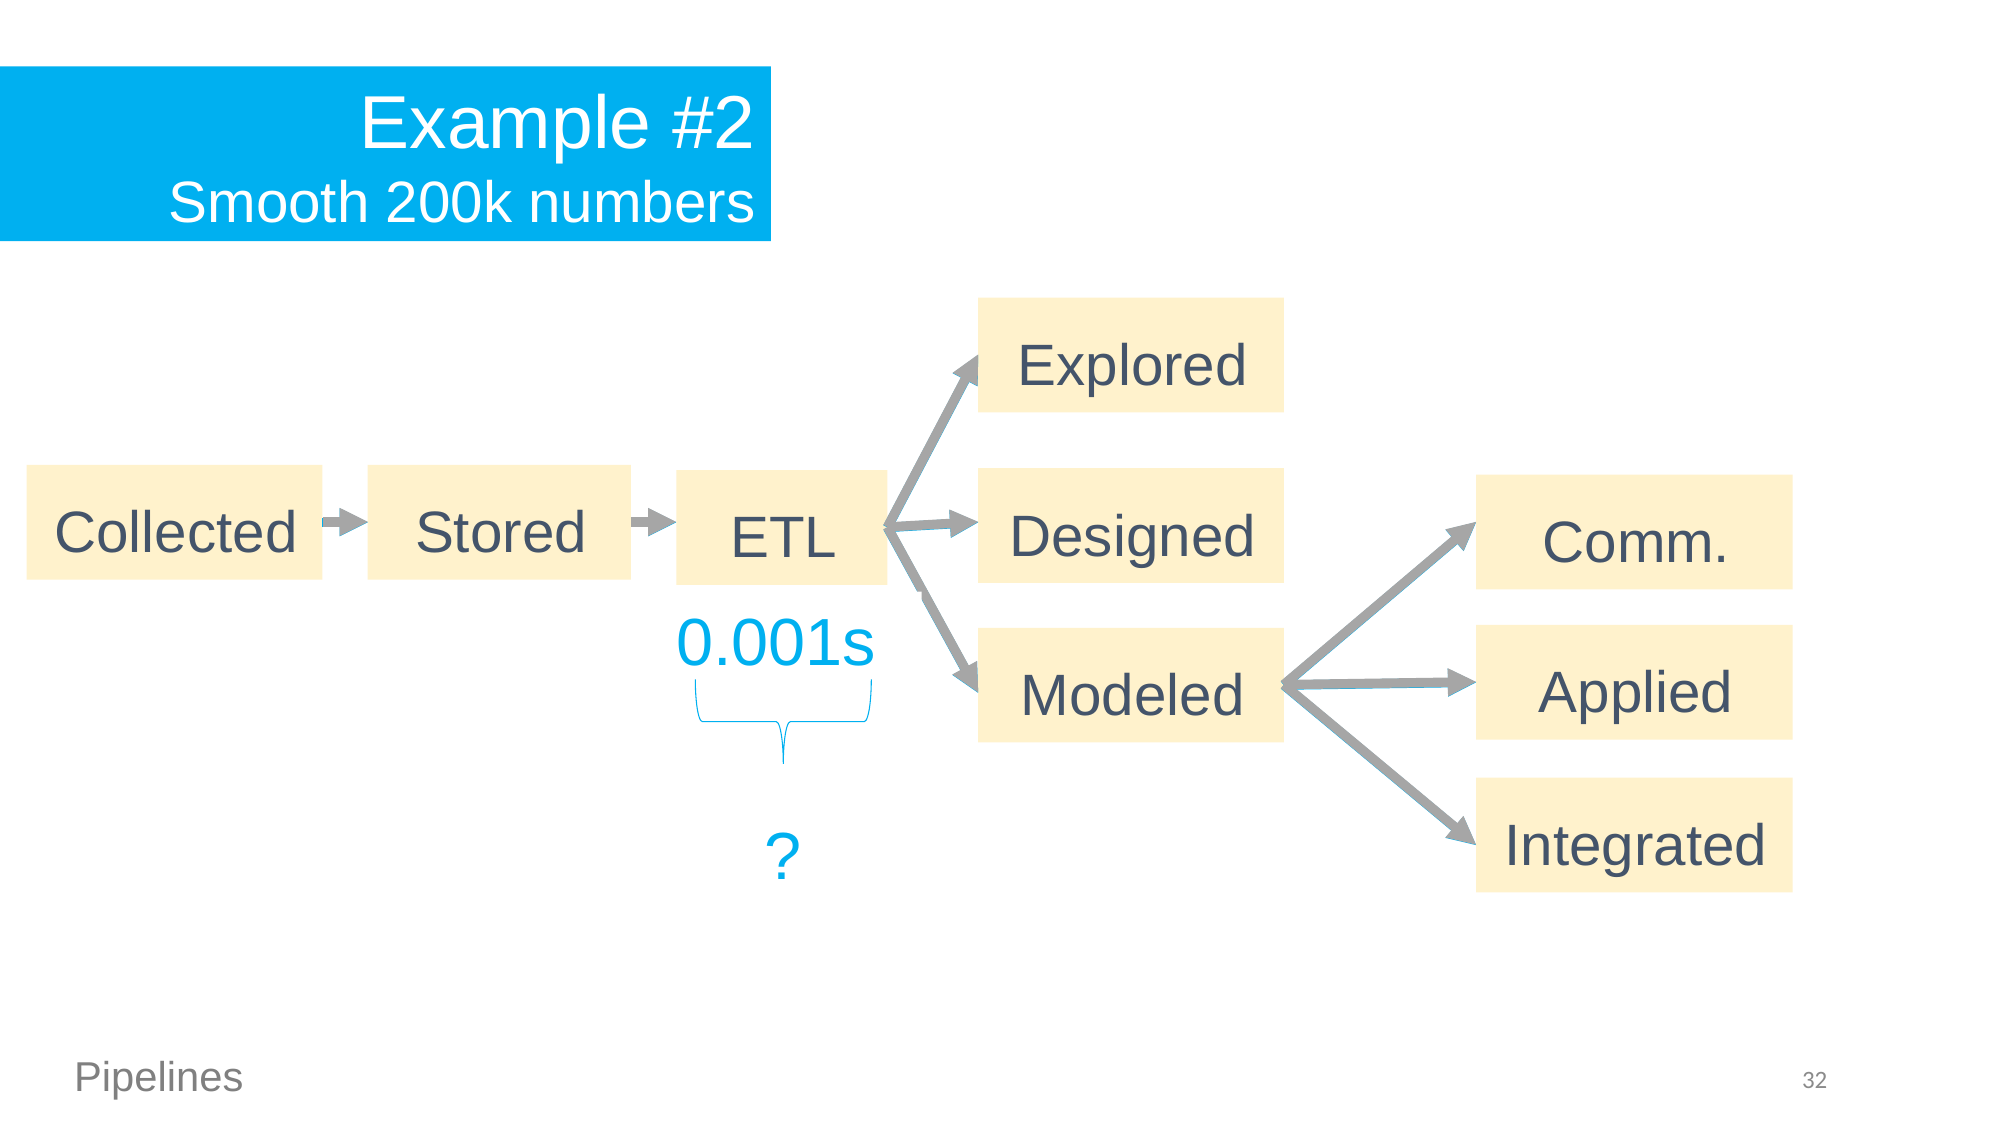

Example #2
Smooth 200k numbers
Explored
Stored
Collected
Designed
ETL
Comm.
0.001s
Applied
Modeled

Integrated
?
Pipelines
32